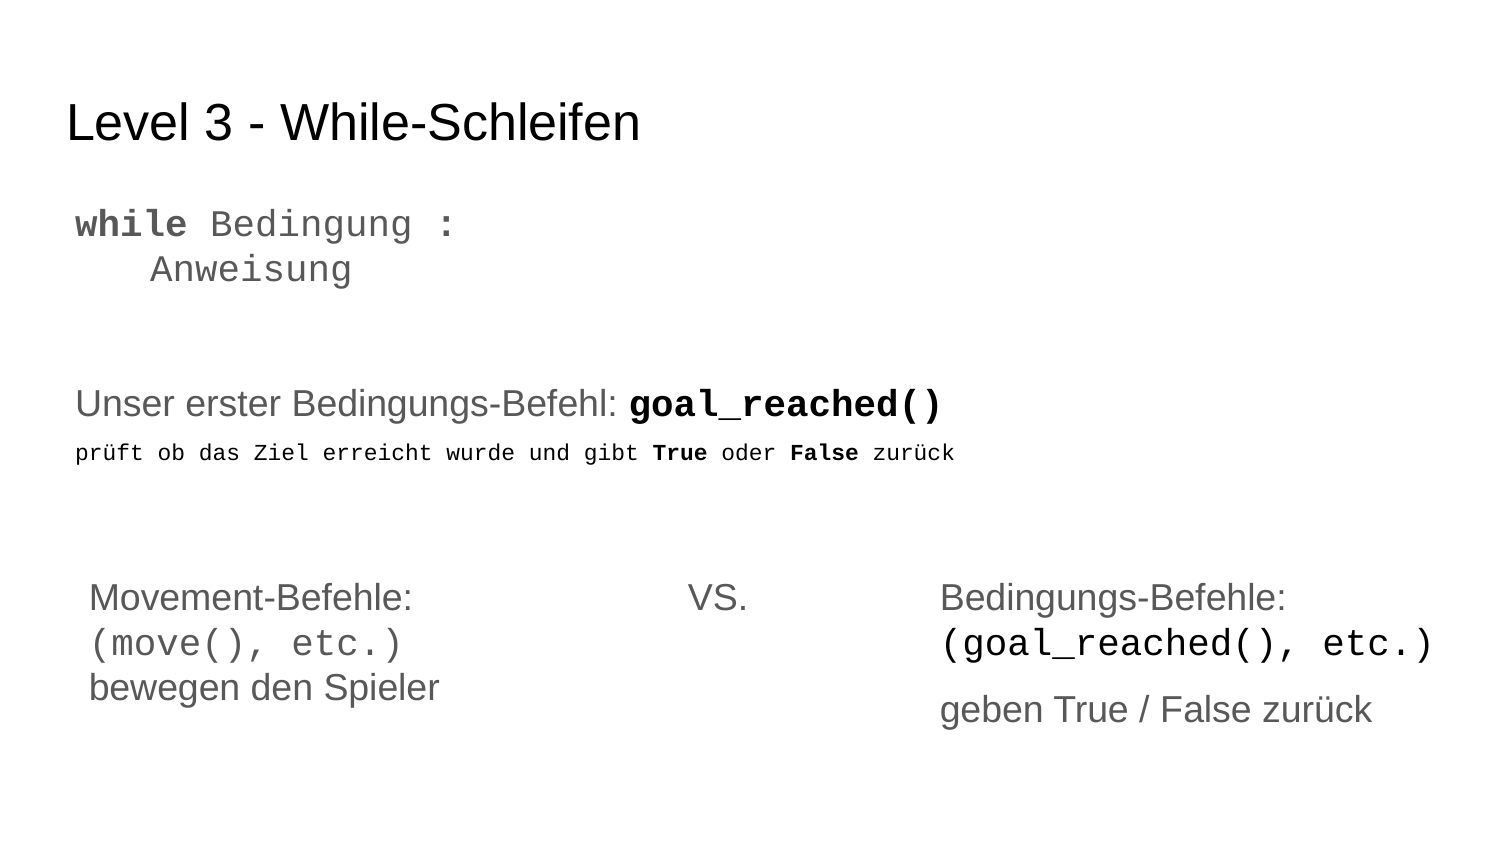

# Level 3 - While-Schleifen
while Bedingung :
Anweisung

Unser erster Bedingungs-Befehl: goal_reached()
prüft ob das Ziel erreicht wurde und gibt True oder False zurück
Movement-Befehle:
(move(), etc.)
bewegen den Spieler
VS.

Bedingungs-Befehle:
(goal_reached(), etc.)
geben True / False zurück